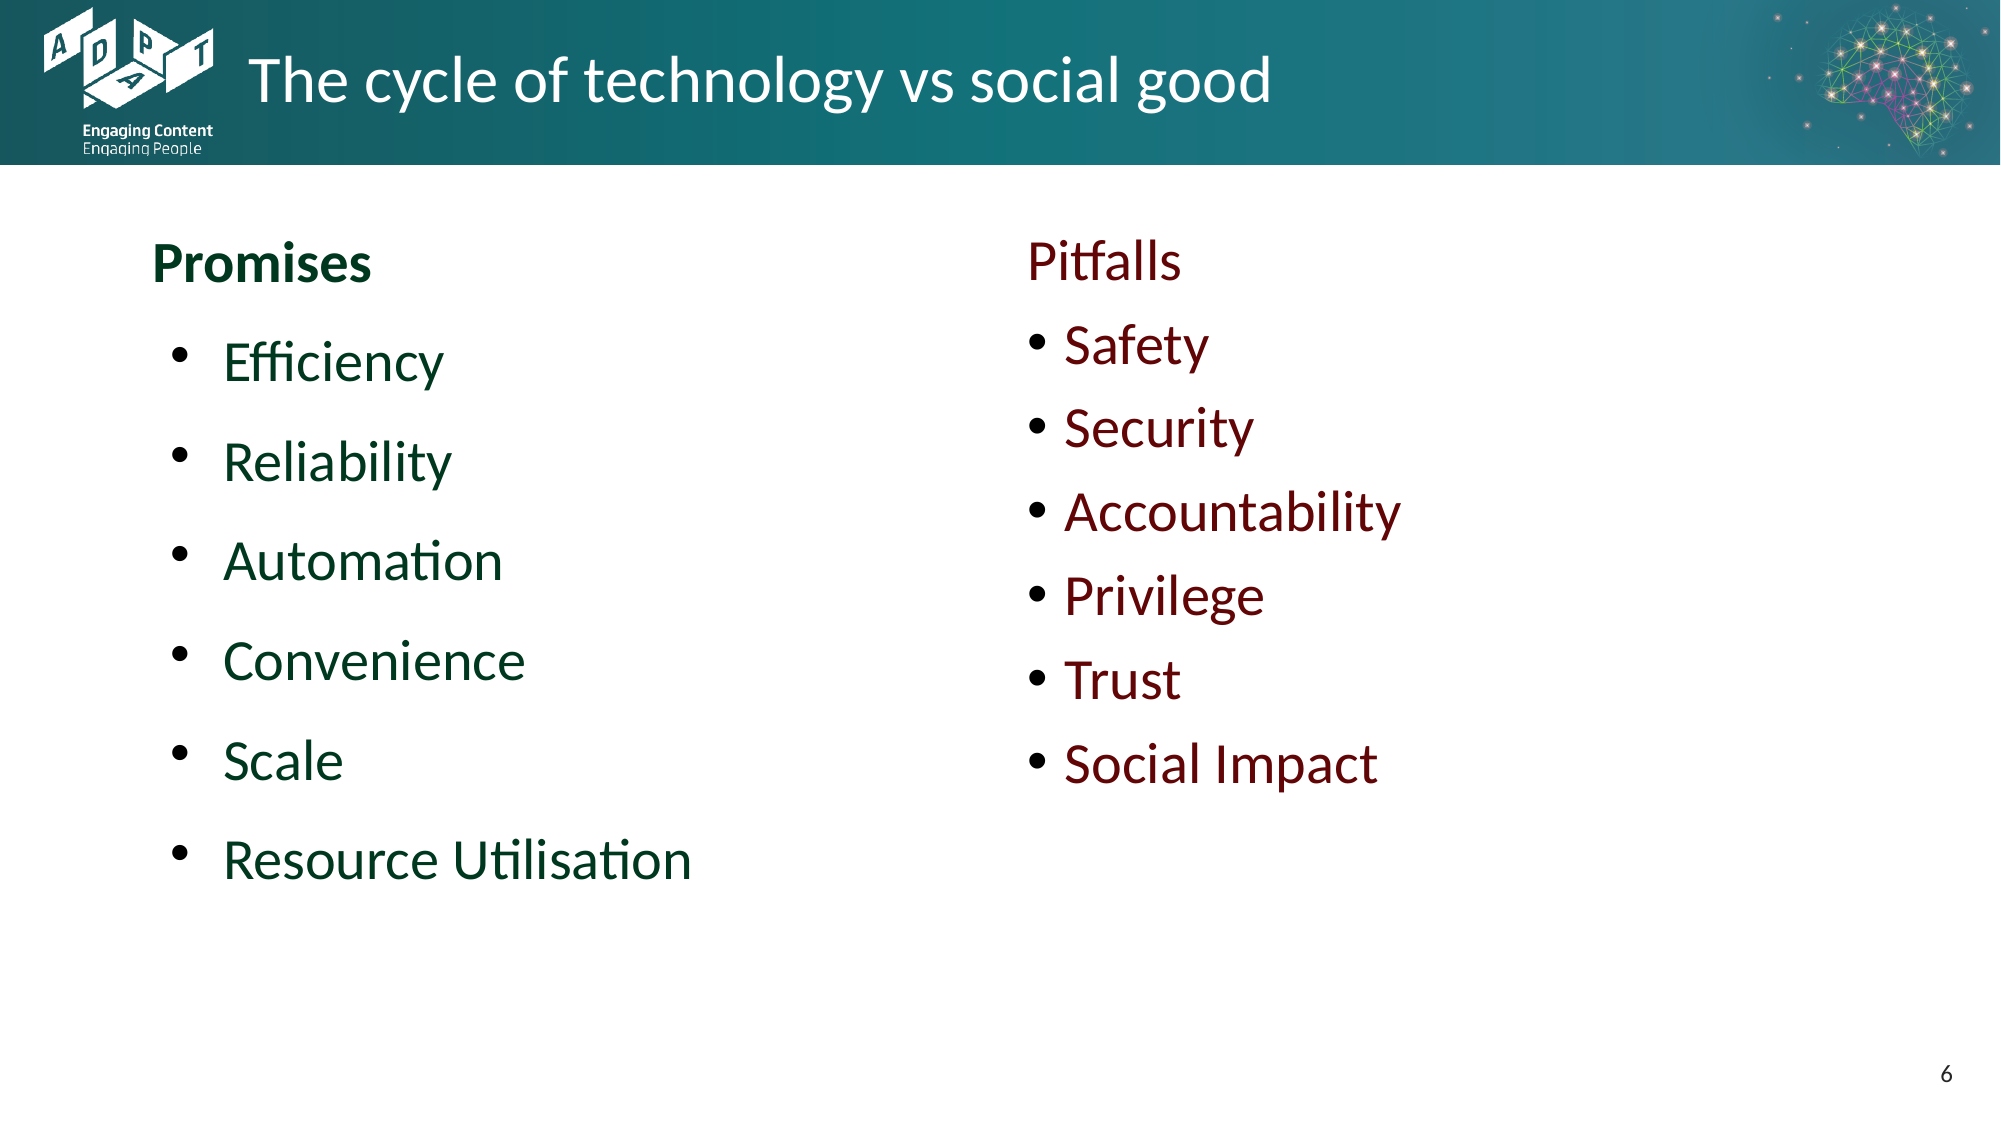

The cycle of technology vs social good
Promises
Efficiency
Reliability
Automation
Convenience
Scale
Resource Utilisation
Pitfalls
Safety
Security
Accountability
Privilege
Trust
Social Impact
6